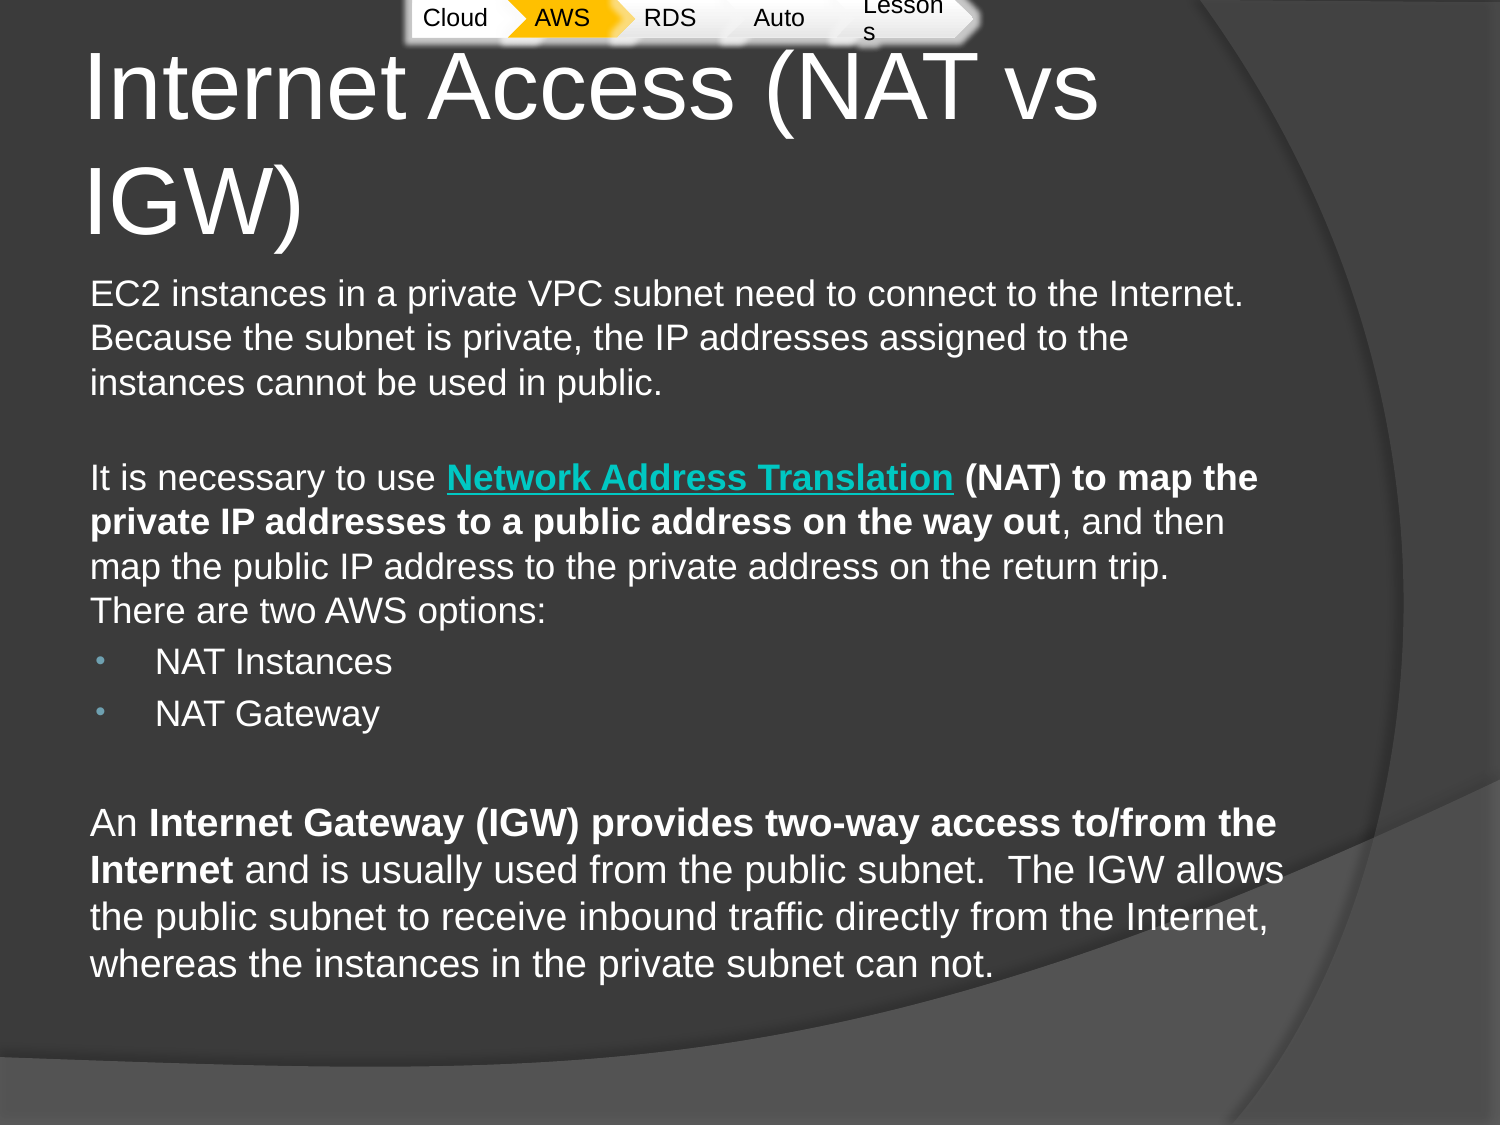

Cloud
AWS
RDS
Auto
Lessons
# Internet Access (NAT vs IGW)
EC2 instances in a private VPC subnet need to connect to the Internet. Because the subnet is private, the IP addresses assigned to the instances cannot be used in public.
It is necessary to use Network Address Translation (NAT) to map the private IP addresses to a public address on the way out, and then map the public IP address to the private address on the return trip.  There are two AWS options:
NAT Instances
NAT Gateway

An Internet Gateway (IGW) provides two-way access to/from the Internet and is usually used from the public subnet.  The IGW allows the public subnet to receive inbound traffic directly from the Internet, whereas the instances in the private subnet can not.